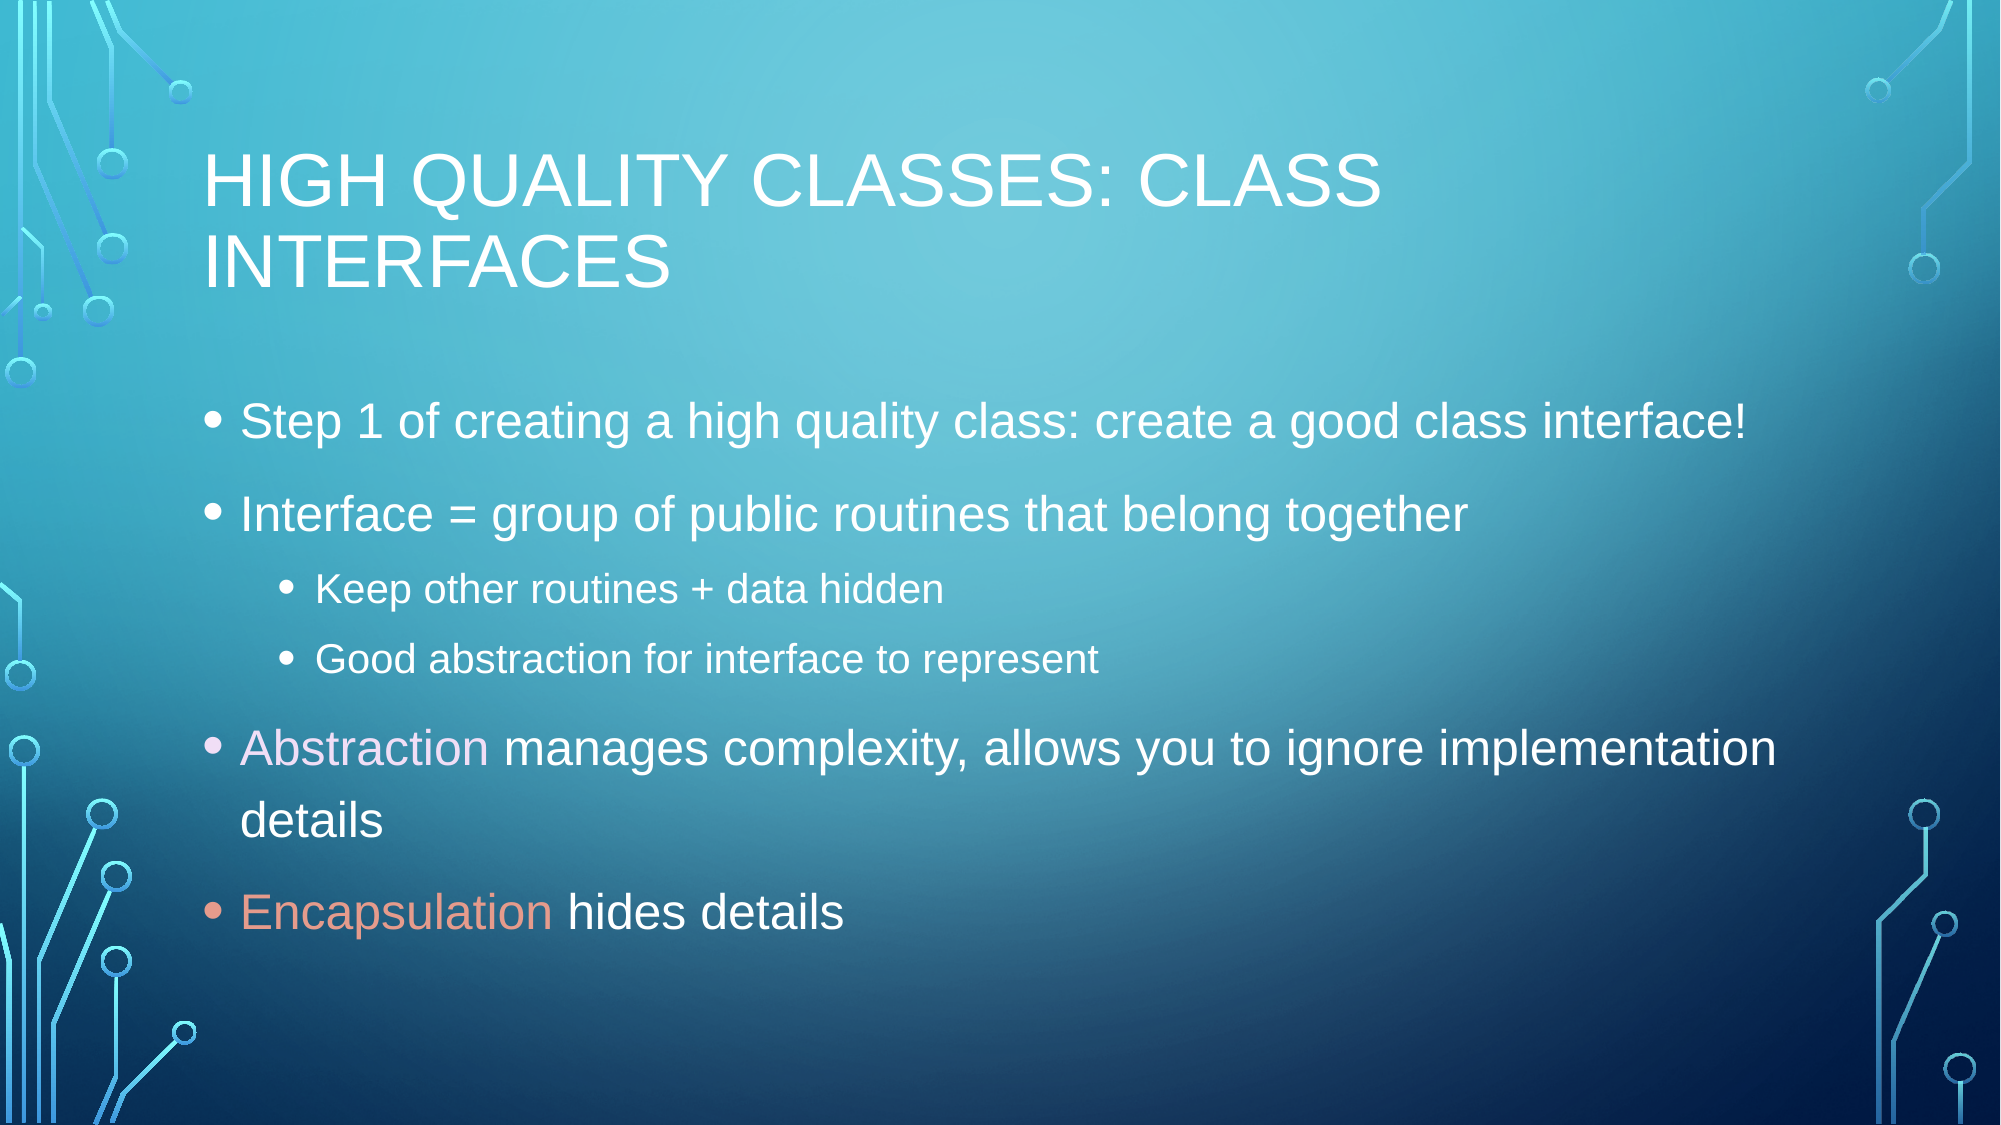

# High quality Classes: class interfaces
Step 1 of creating a high quality class: create a good class interface!
Interface = group of public routines that belong together
Keep other routines + data hidden
Good abstraction for interface to represent
Abstraction manages complexity, allows you to ignore implementation details
Encapsulation hides details